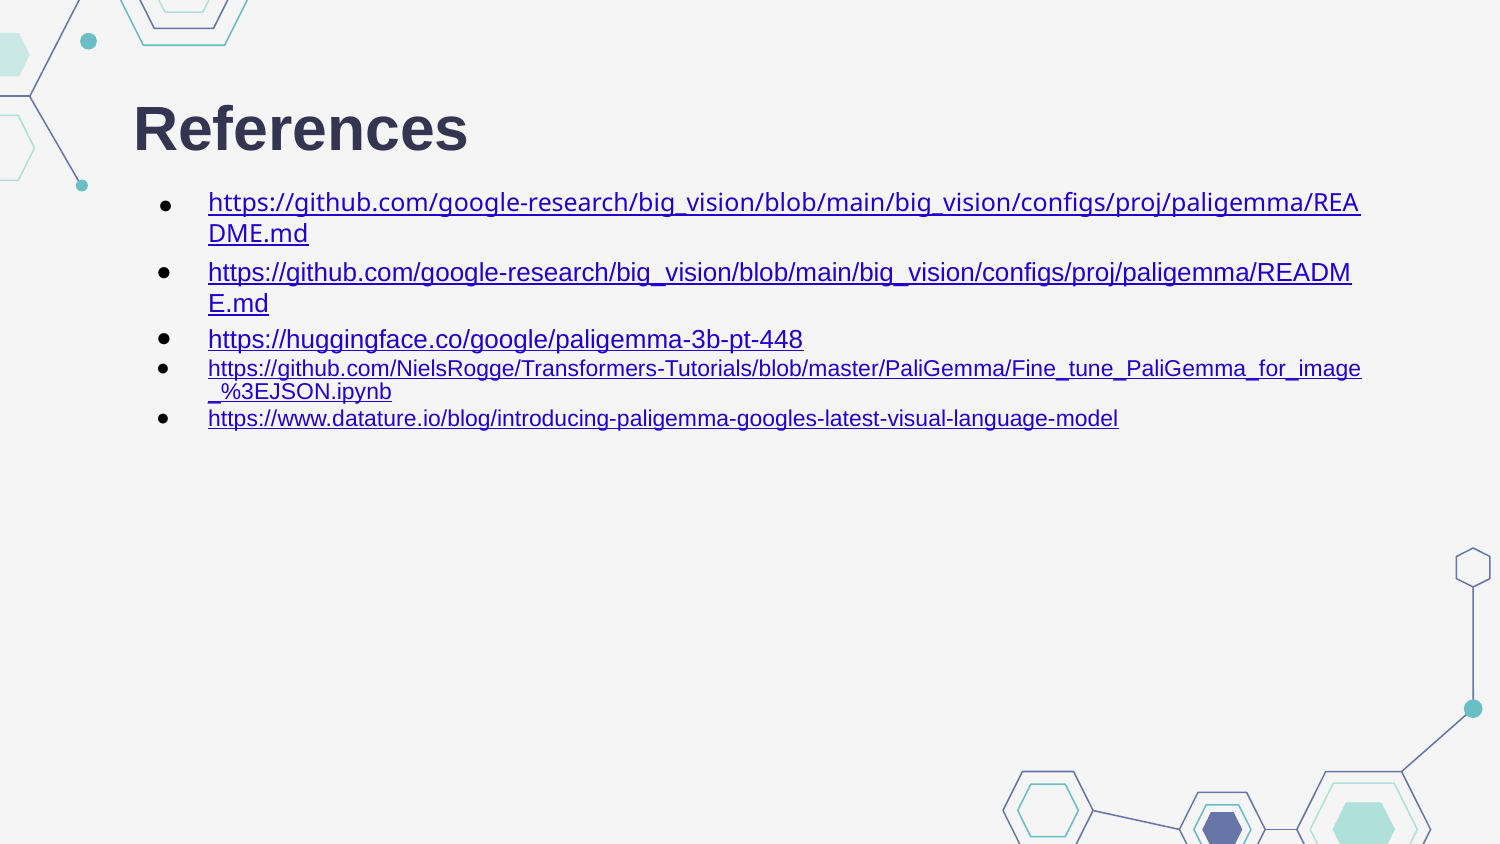

# References
https://github.com/google-research/big_vision/blob/main/big_vision/configs/proj/paligemma/README.md
https://github.com/google-research/big_vision/blob/main/big_vision/configs/proj/paligemma/README.md
https://huggingface.co/google/paligemma-3b-pt-448
https://github.com/NielsRogge/Transformers-Tutorials/blob/master/PaliGemma/Fine_tune_PaliGemma_for_image_%3EJSON.ipynb
https://www.datature.io/blog/introducing-paligemma-googles-latest-visual-language-model